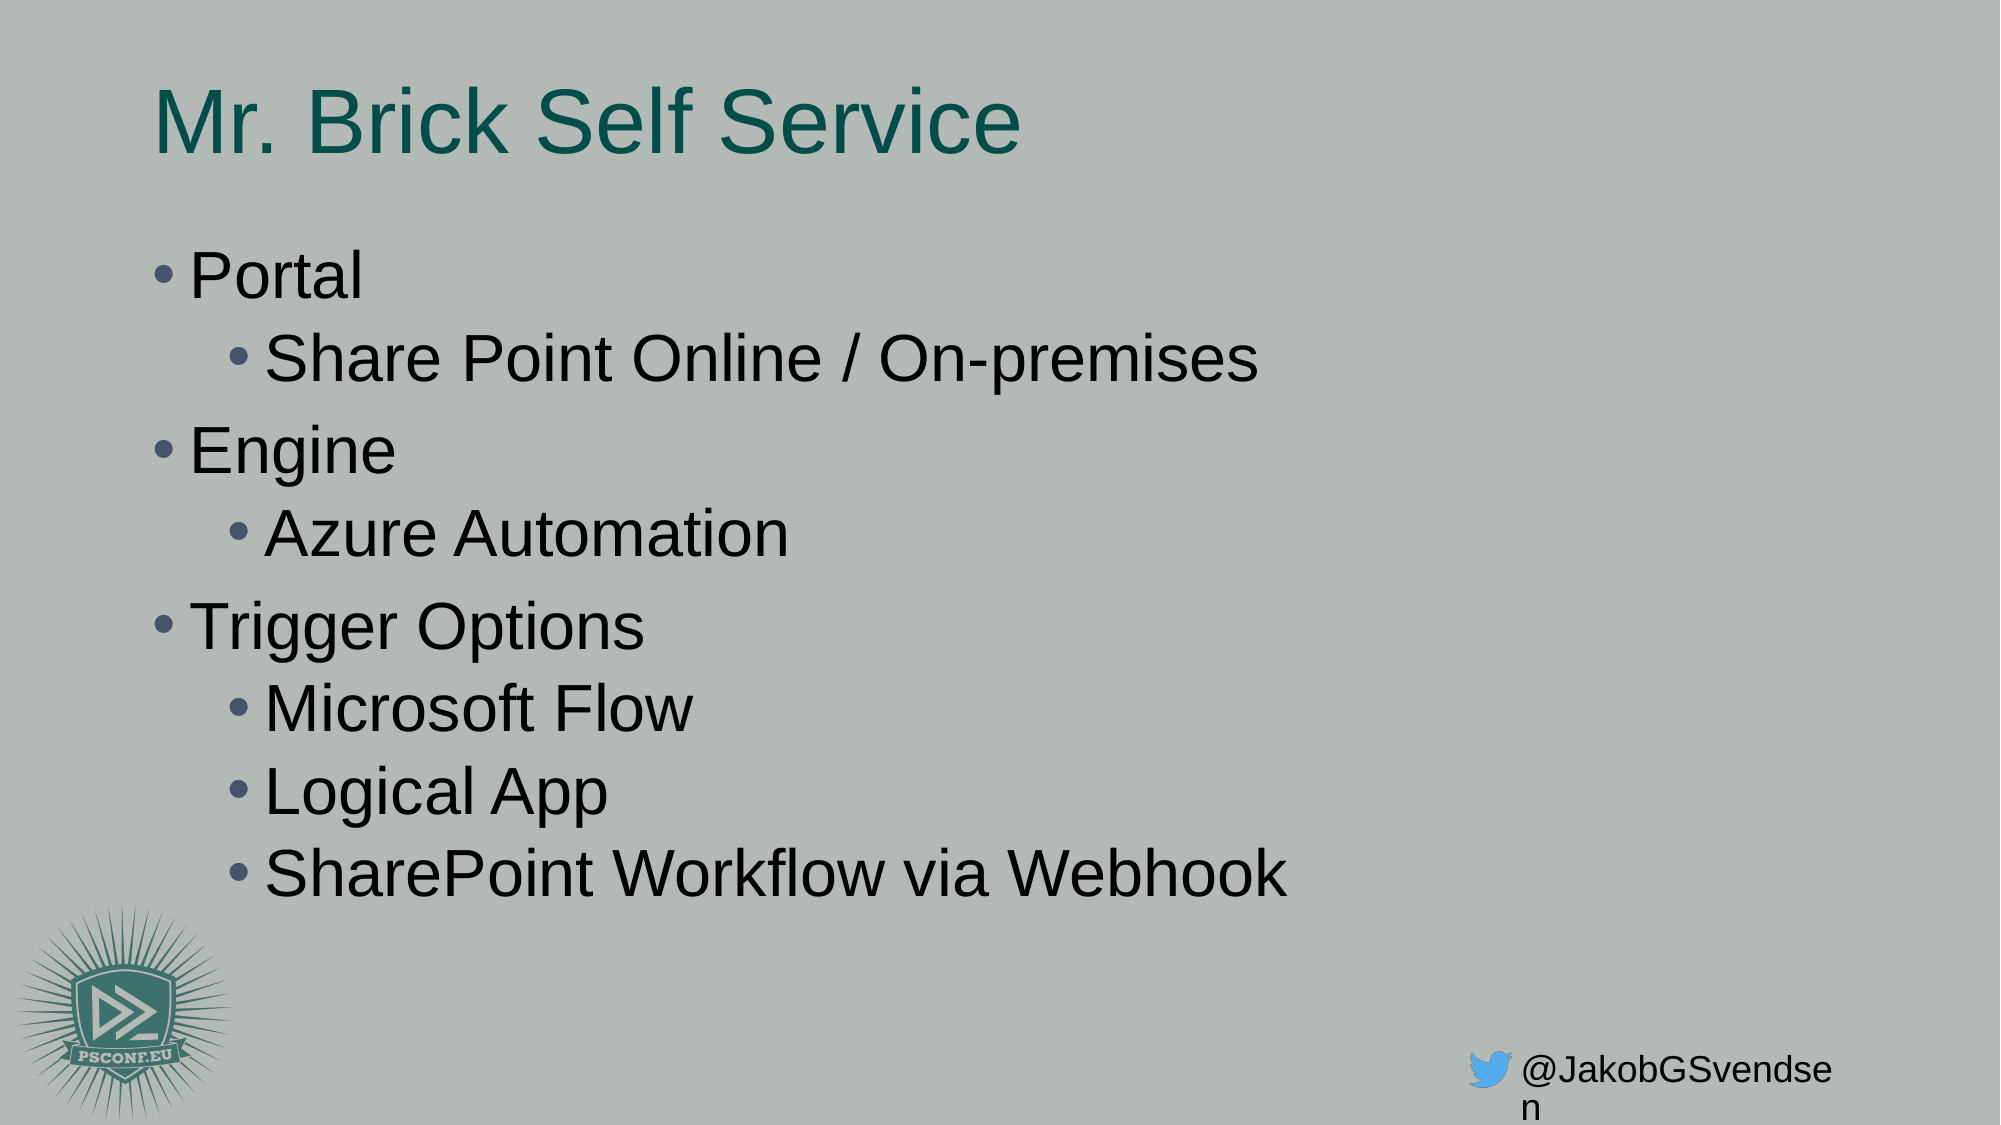

# Mr. Brick Self Service
Portal
Share Point Online / On-premises
Engine
Azure Automation
Trigger Options
Microsoft Flow
Logical App
SharePoint Workflow via Webhook

@JakobGSvendsen